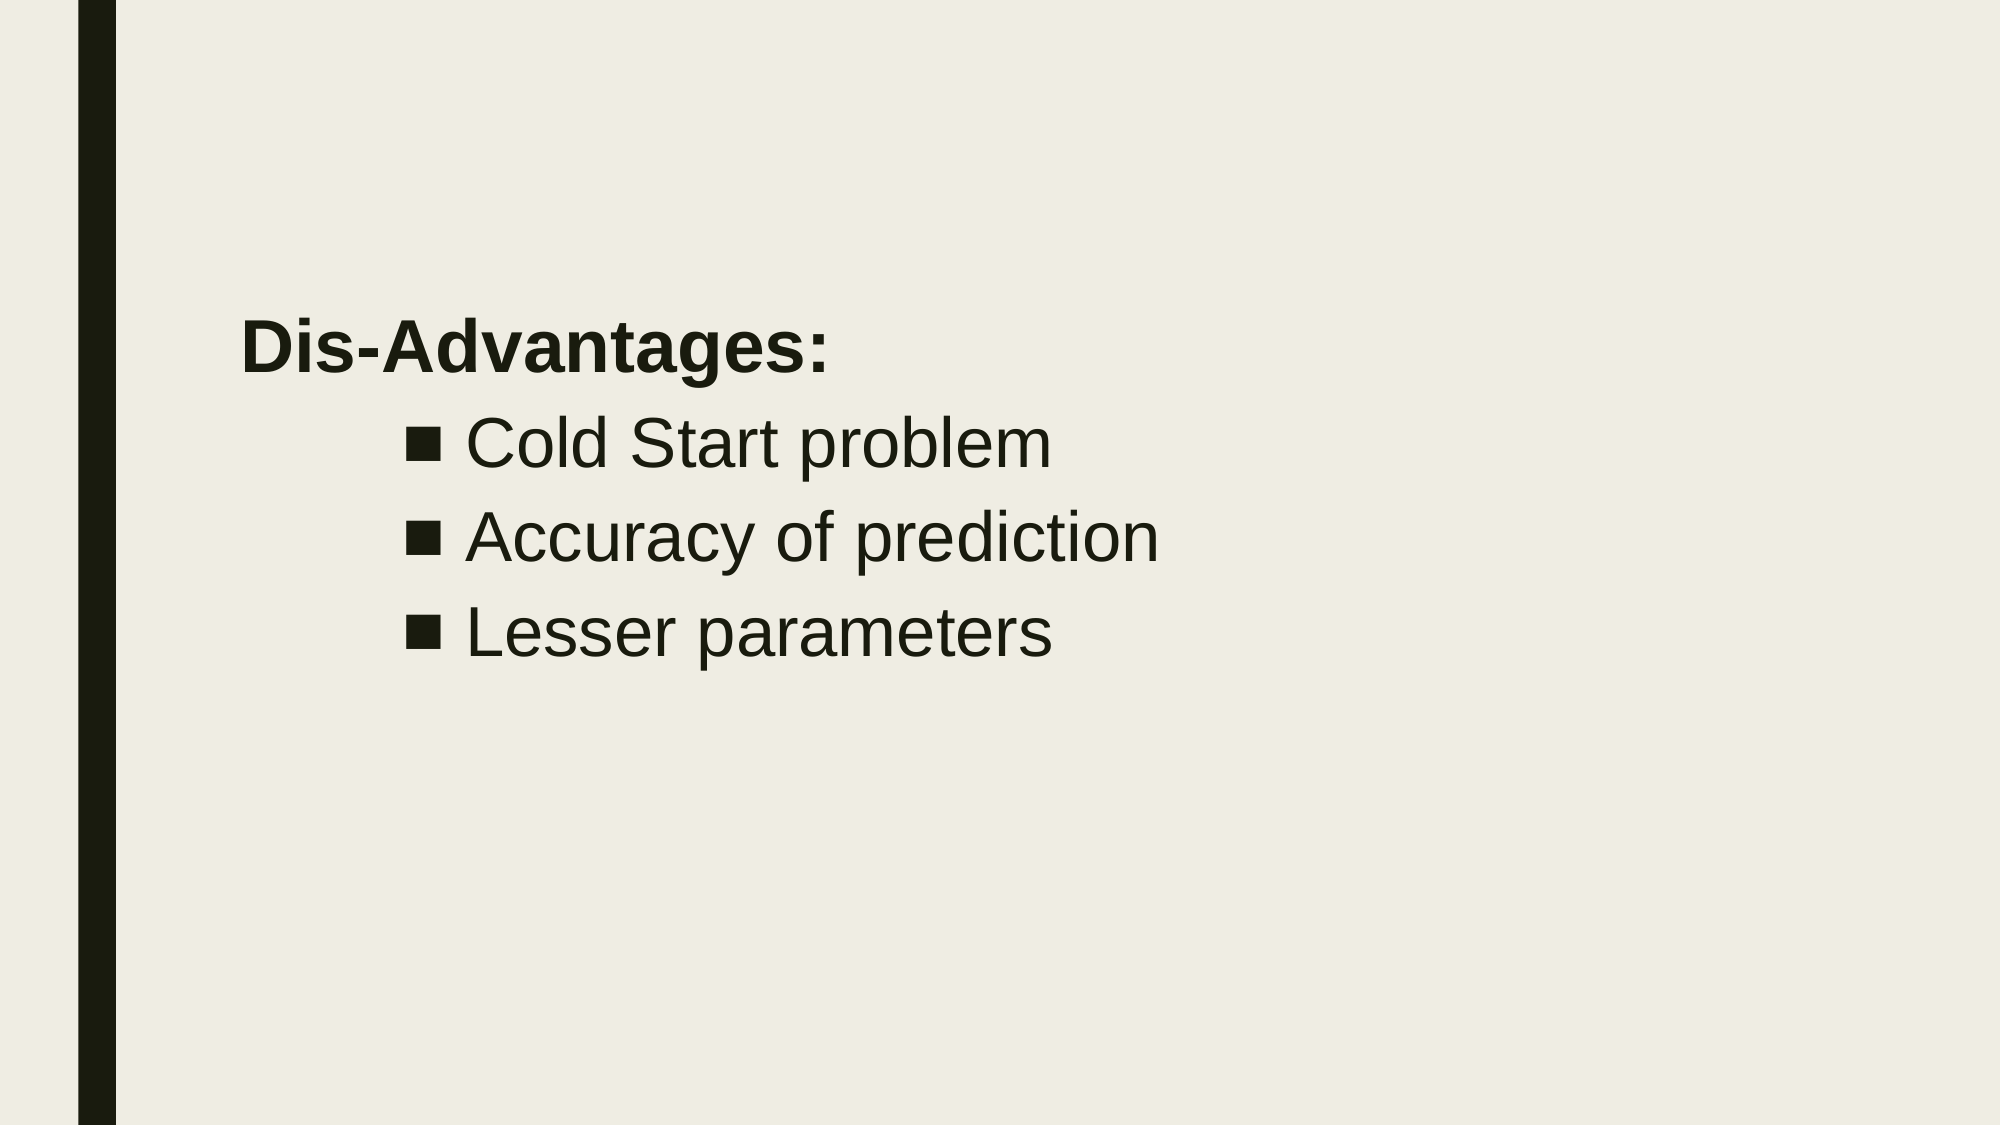

Dis-Advantages:
Cold Start problem
Accuracy of prediction
Lesser parameters